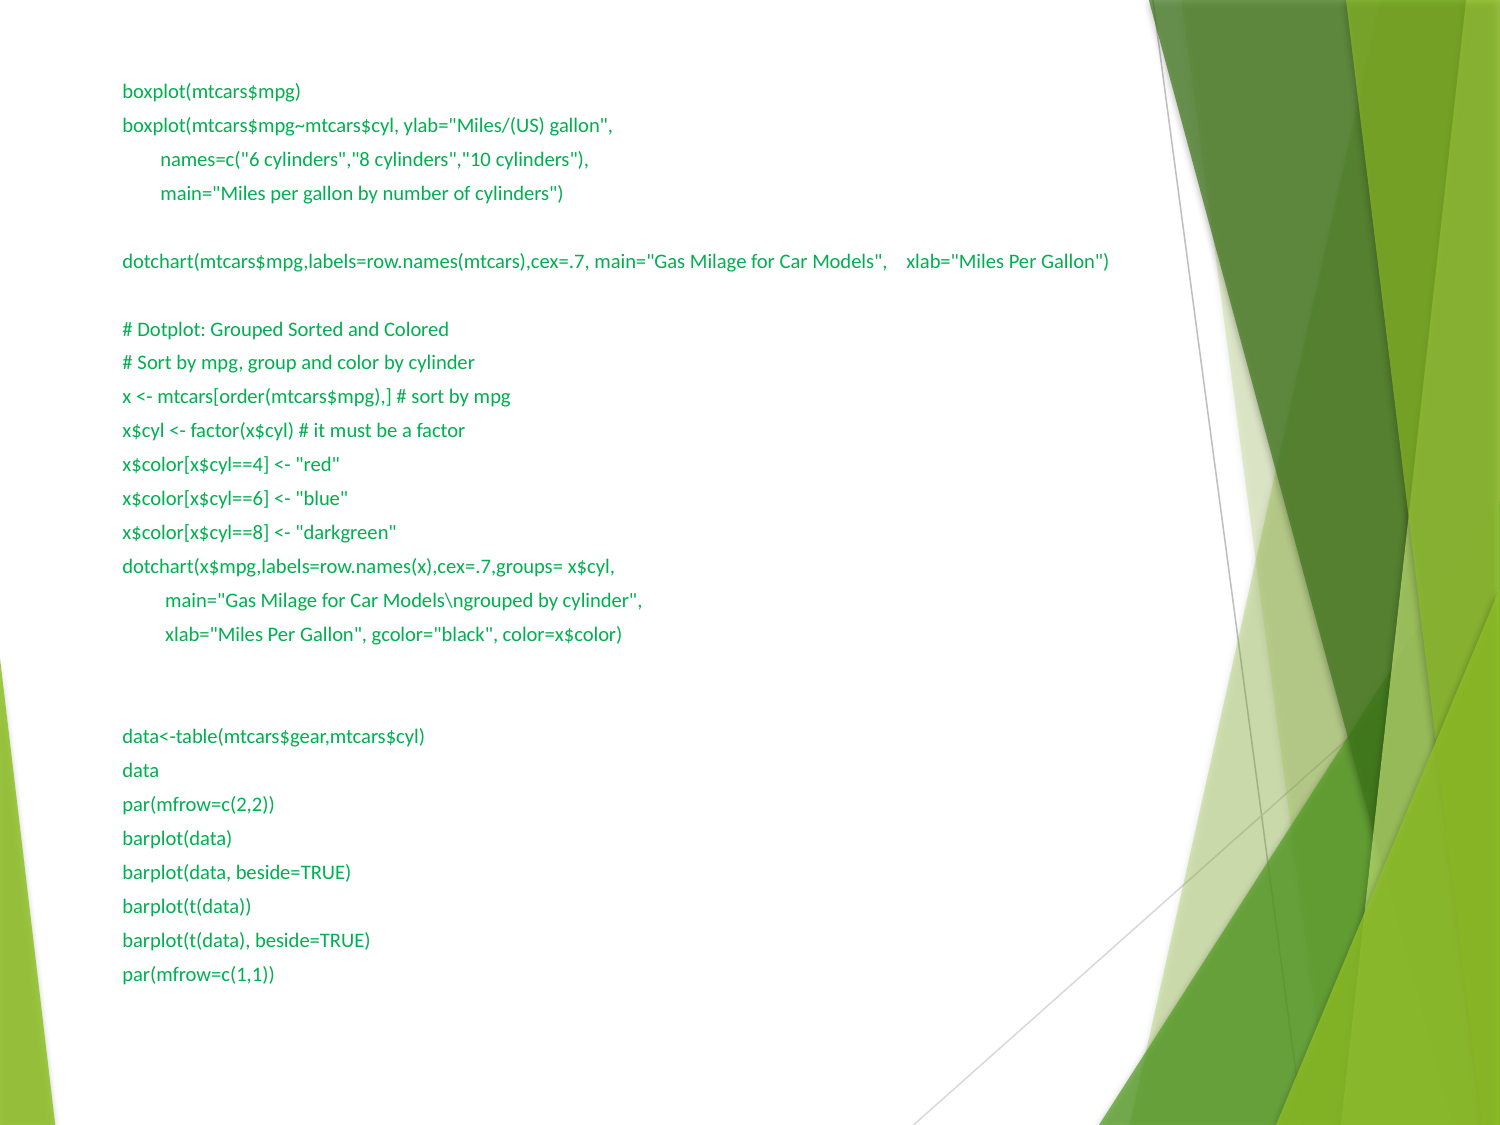

boxplot(mtcars$mpg)
boxplot(mtcars$mpg~mtcars$cyl, ylab="Miles/(US) gallon",
        names=c("6 cylinders","8 cylinders","10 cylinders"),
        main="Miles per gallon by number of cylinders")

dotchart(mtcars$mpg,labels=row.names(mtcars),cex=.7, main="Gas Milage for Car Models",    xlab="Miles Per Gallon")

# Dotplot: Grouped Sorted and Colored
# Sort by mpg, group and color by cylinder
x <- mtcars[order(mtcars$mpg),] # sort by mpg
x$cyl <- factor(x$cyl) # it must be a factor
x$color[x$cyl==4] <- "red"
x$color[x$cyl==6] <- "blue"
x$color[x$cyl==8] <- "darkgreen"
dotchart(x$mpg,labels=row.names(x),cex=.7,groups= x$cyl,
         main="Gas Milage for Car Models\ngrouped by cylinder",
         xlab="Miles Per Gallon", gcolor="black", color=x$color)

data<-table(mtcars$gear,mtcars$cyl)
data
par(mfrow=c(2,2))
barplot(data)
barplot(data, beside=TRUE)
barplot(t(data))
barplot(t(data), beside=TRUE)
par(mfrow=c(1,1))